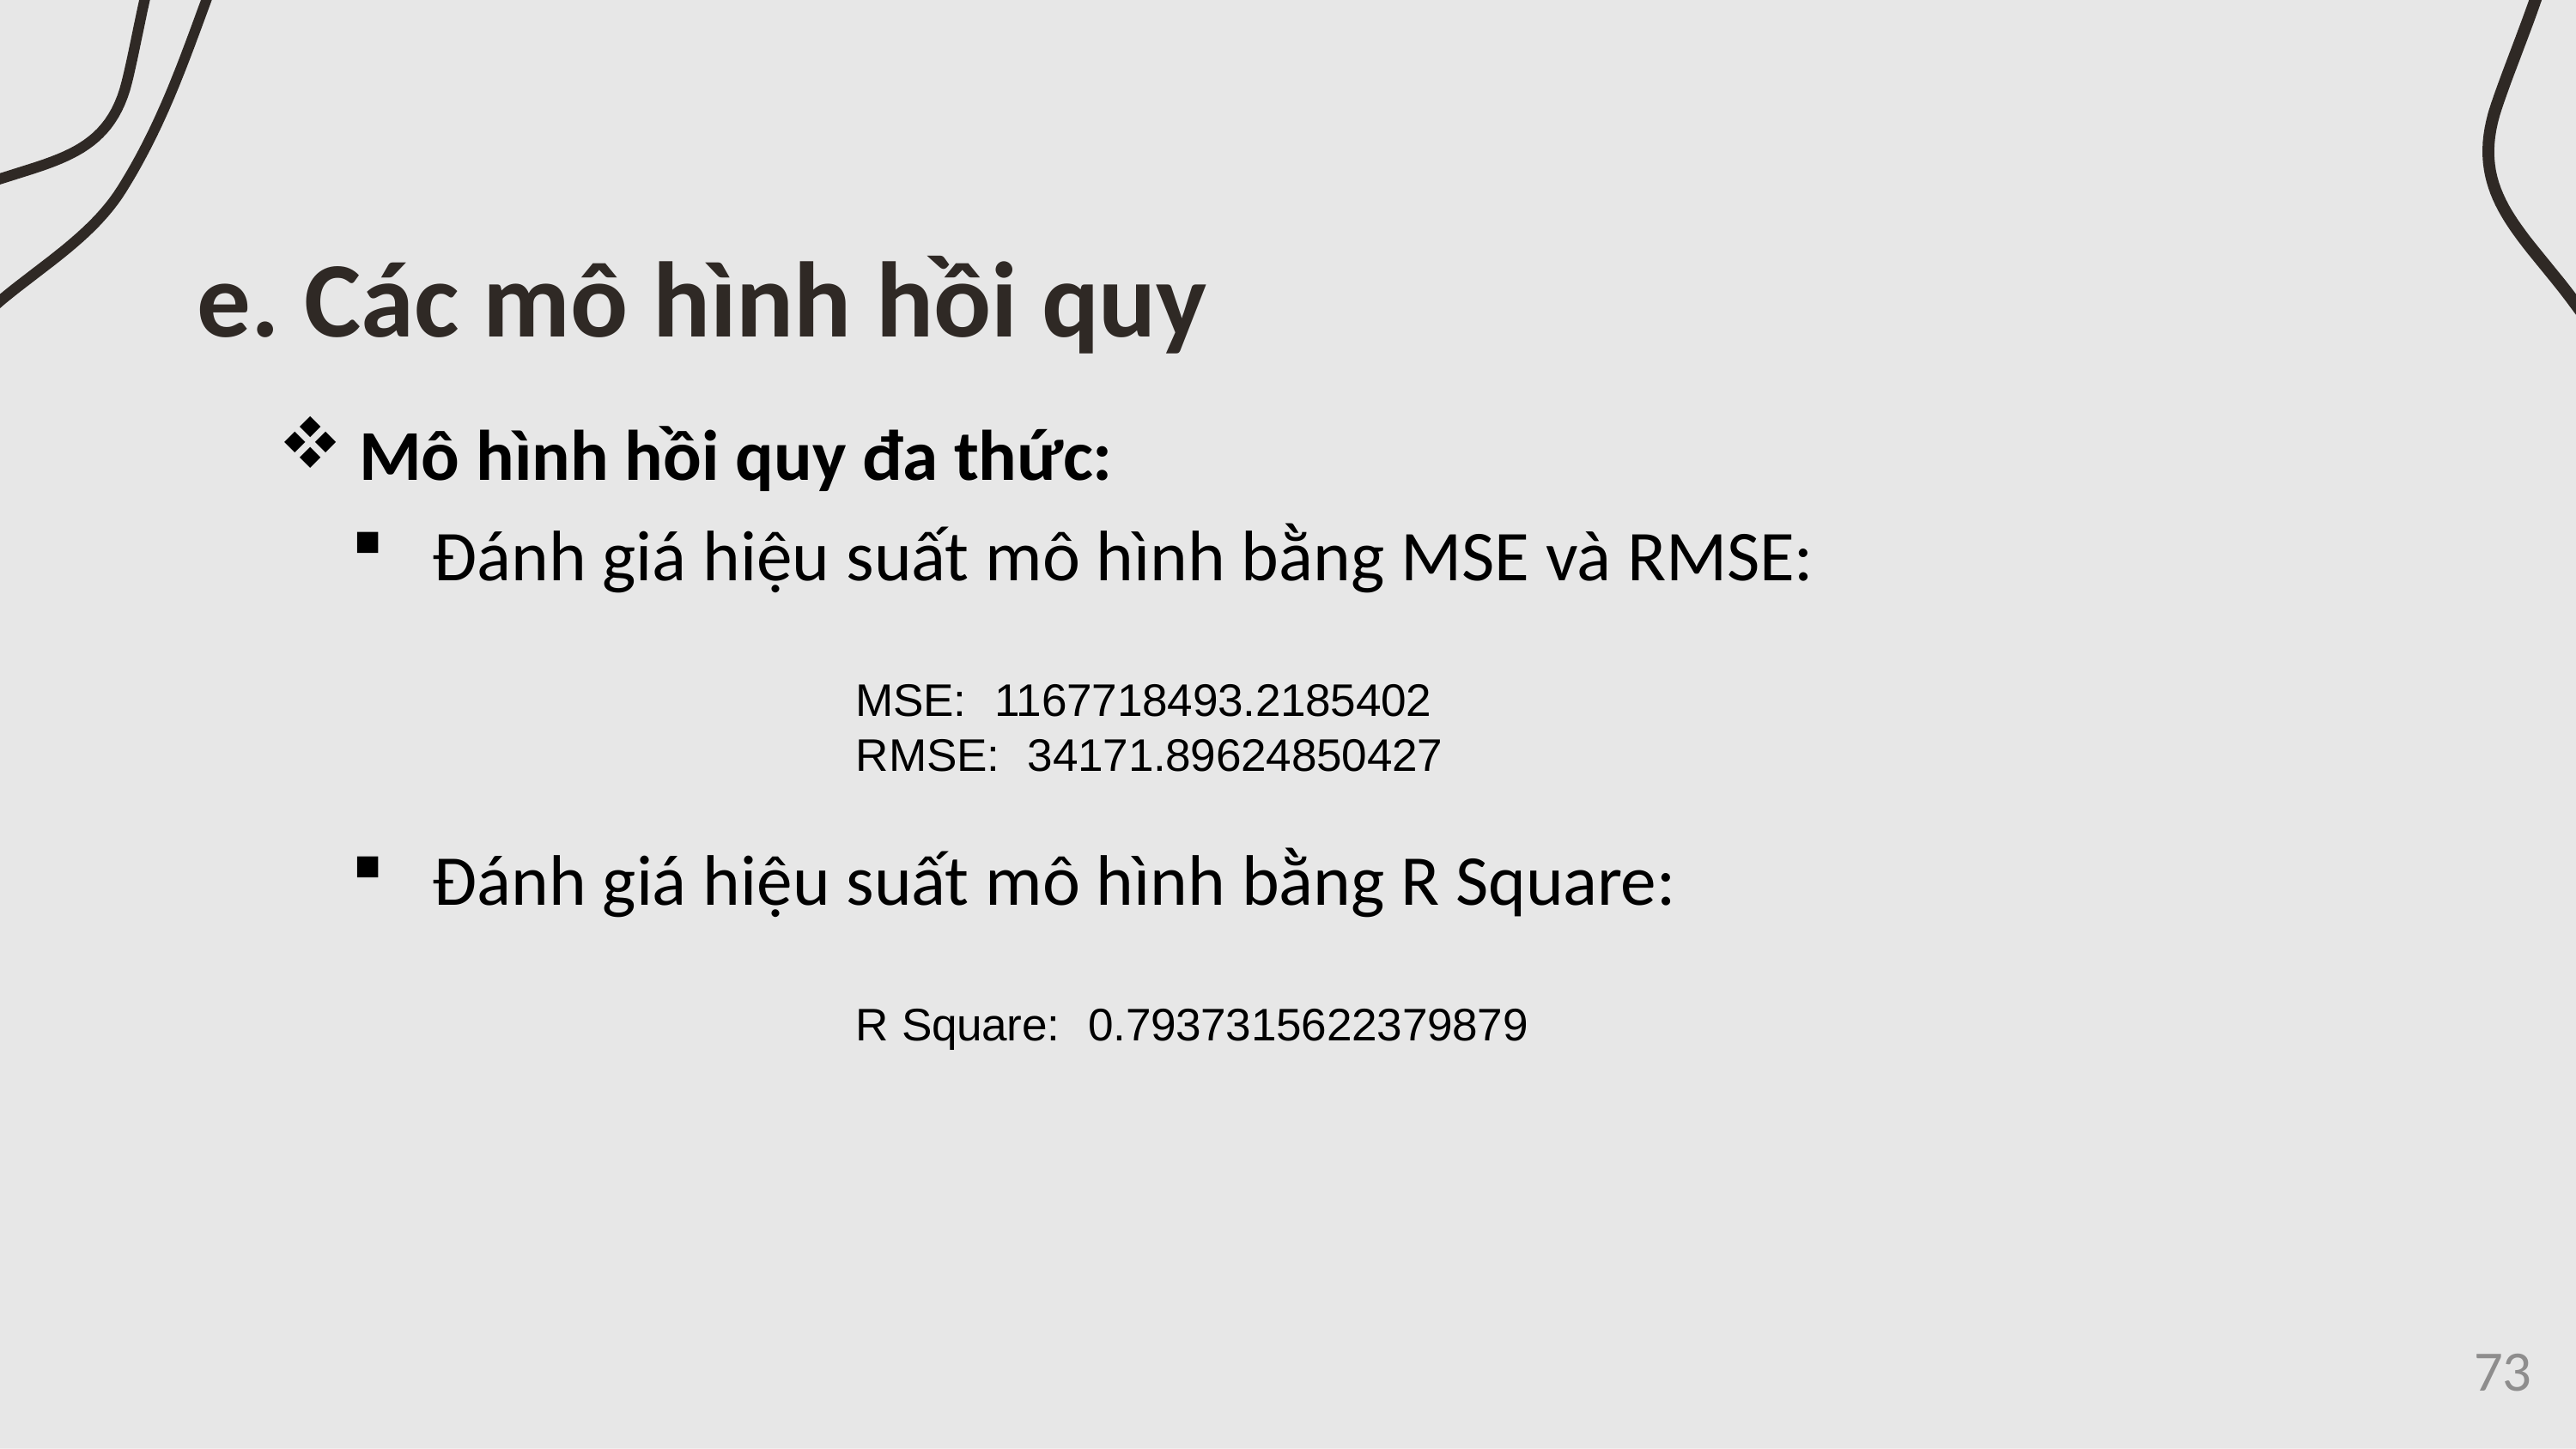

# e. Các mô hình hồi quy
Mô hình hồi quy đa thức:
Đánh giá hiệu suất mô hình bằng MSE và RMSE:
MSE:	1167718493.2185402
RMSE:	34171.89624850427
Đánh giá hiệu suất mô hình bằng R Square:
R Square:	0.7937315622379879
73